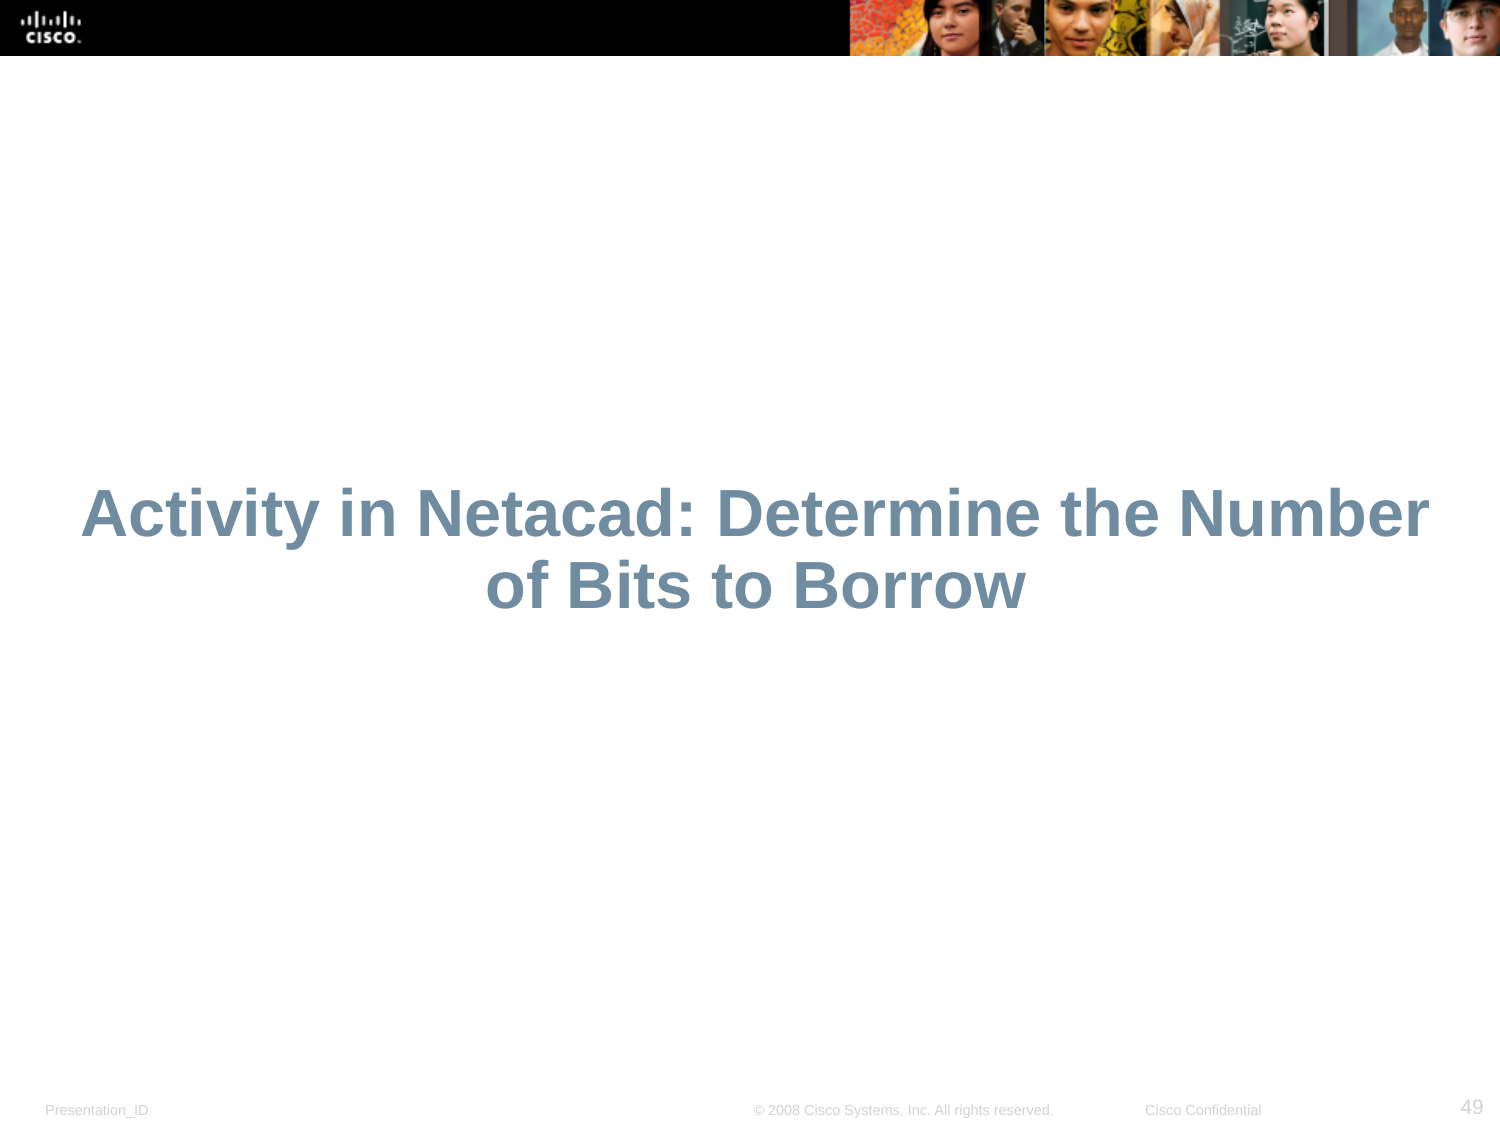

# Activity in Netacad: Determine the Number of Bits to Borrow